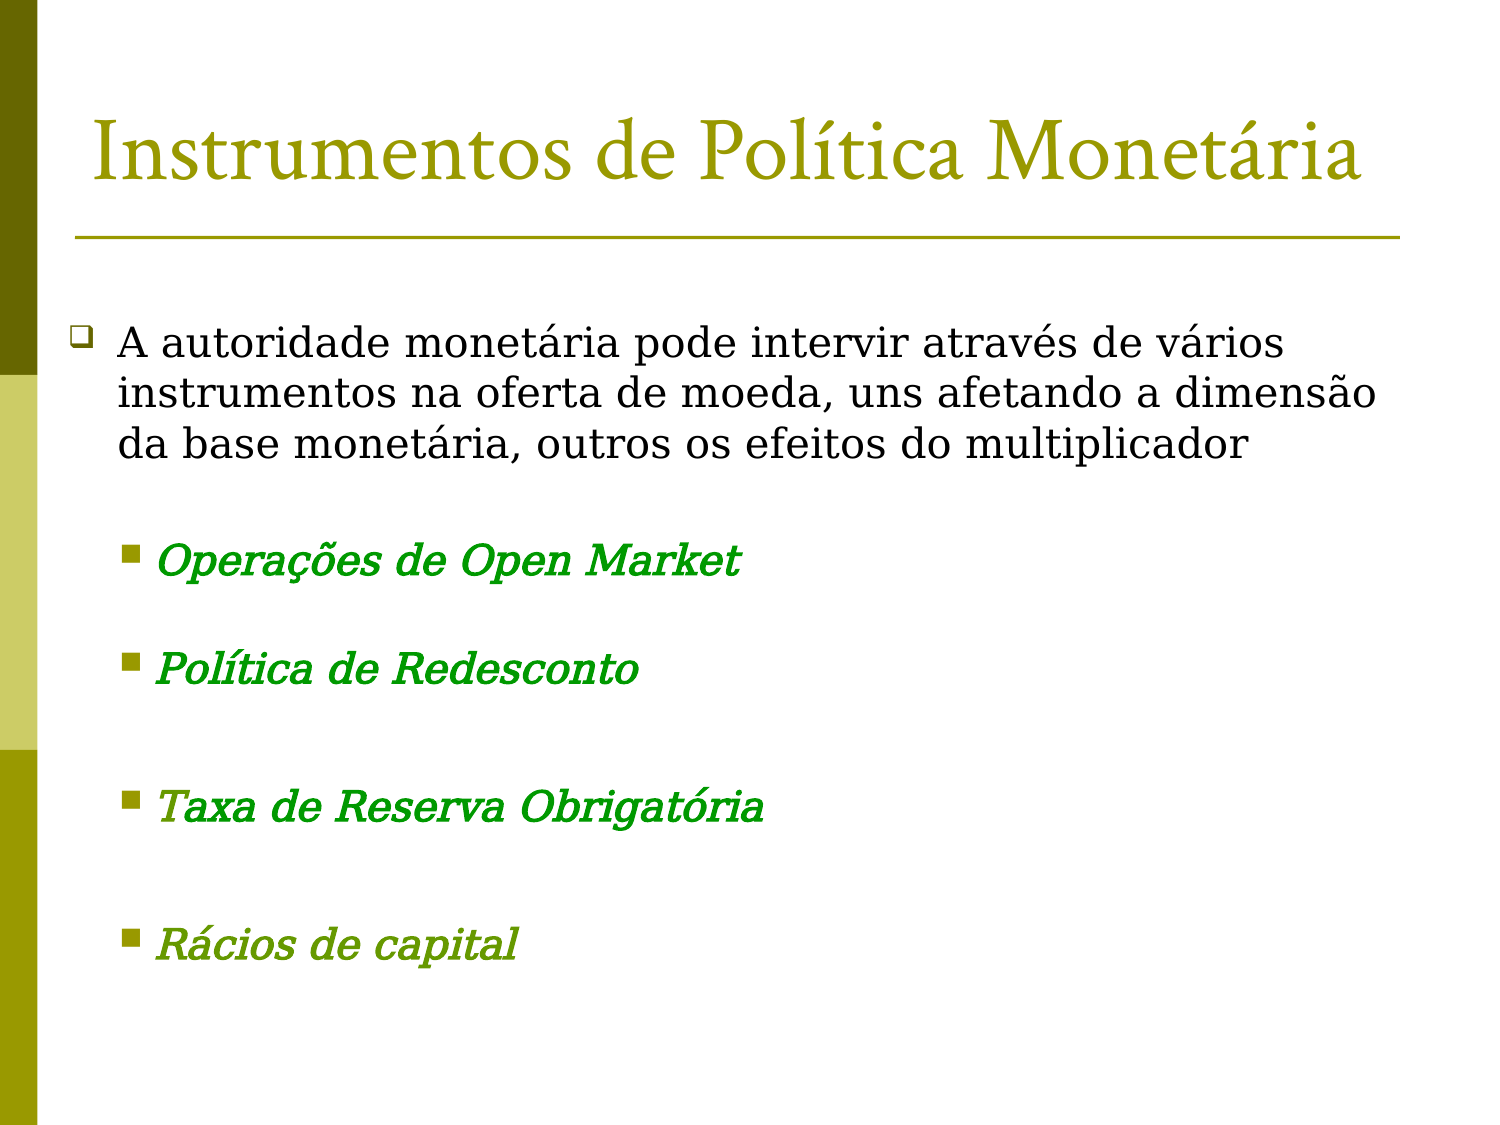

Instrumentos de Política Monetária

A autoridade monetária pode intervir através de vários instrumentos na oferta de moeda, uns afetando a dimensão da base monetária, outros os efeitos do multiplicador

Operações de Open Market
Política de Redesconto

Taxa de Reserva Obrigatória

Rácios de capital